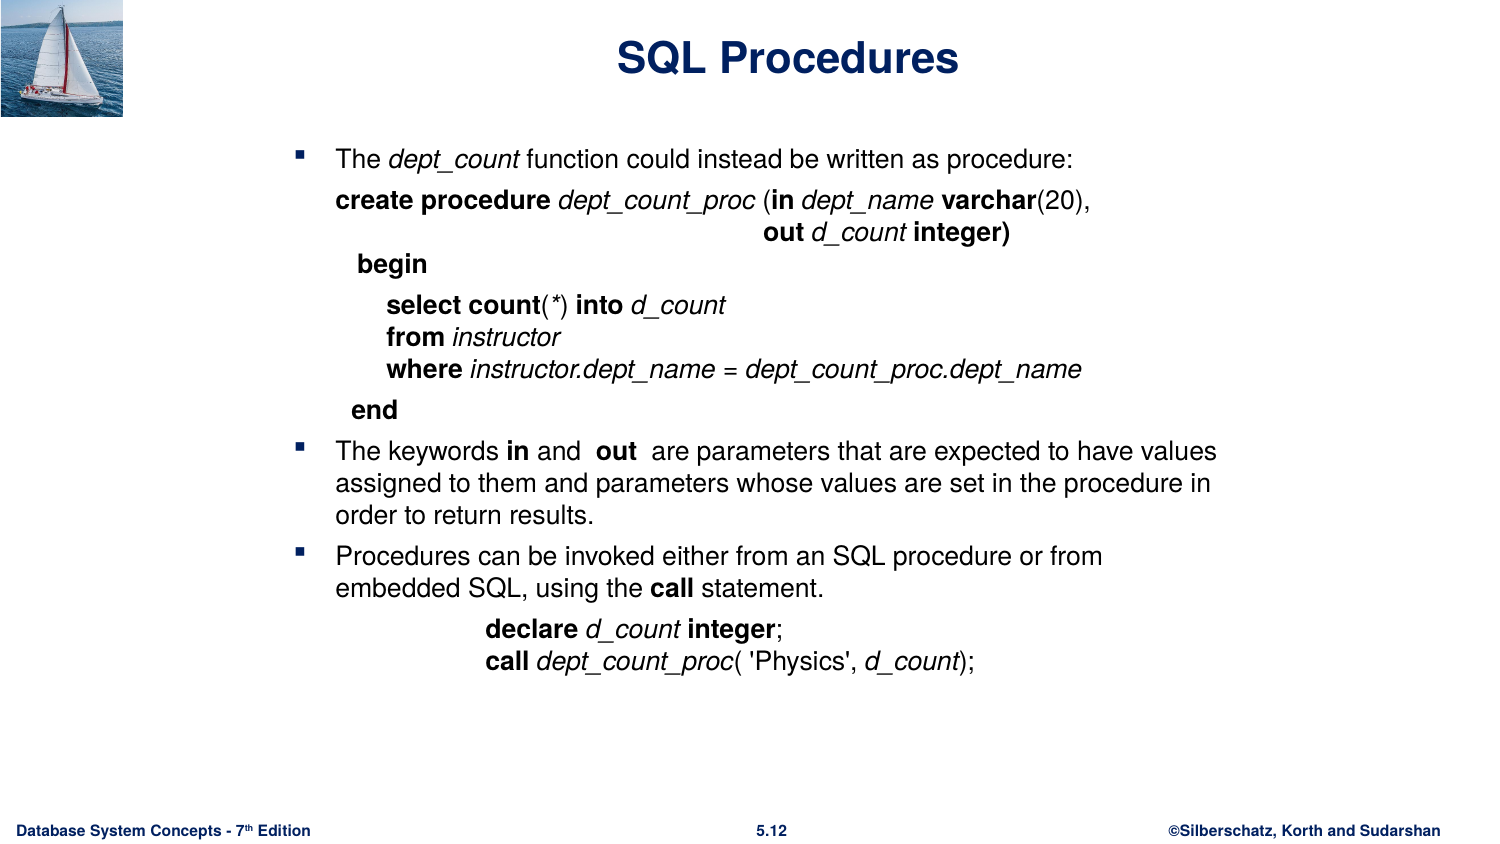

# SQL Procedures
The dept_count function could instead be written as procedure:
	create procedure dept_count_proc (in dept_name varchar(20),
                                                           out d_count integer)
   begin
	       select count(*) into d_count
       from instructor
       where instructor.dept_name = dept_count_proc.dept_name
        end
The keywords in and  out  are parameters that are expected to have values assigned to them and parameters whose values are set in the procedure in order to return results.
Procedures can be invoked either from an SQL procedure or from embedded SQL, using the call statement.
		declare d_count integer;
	call dept_count_proc( 'Physics', d_count);